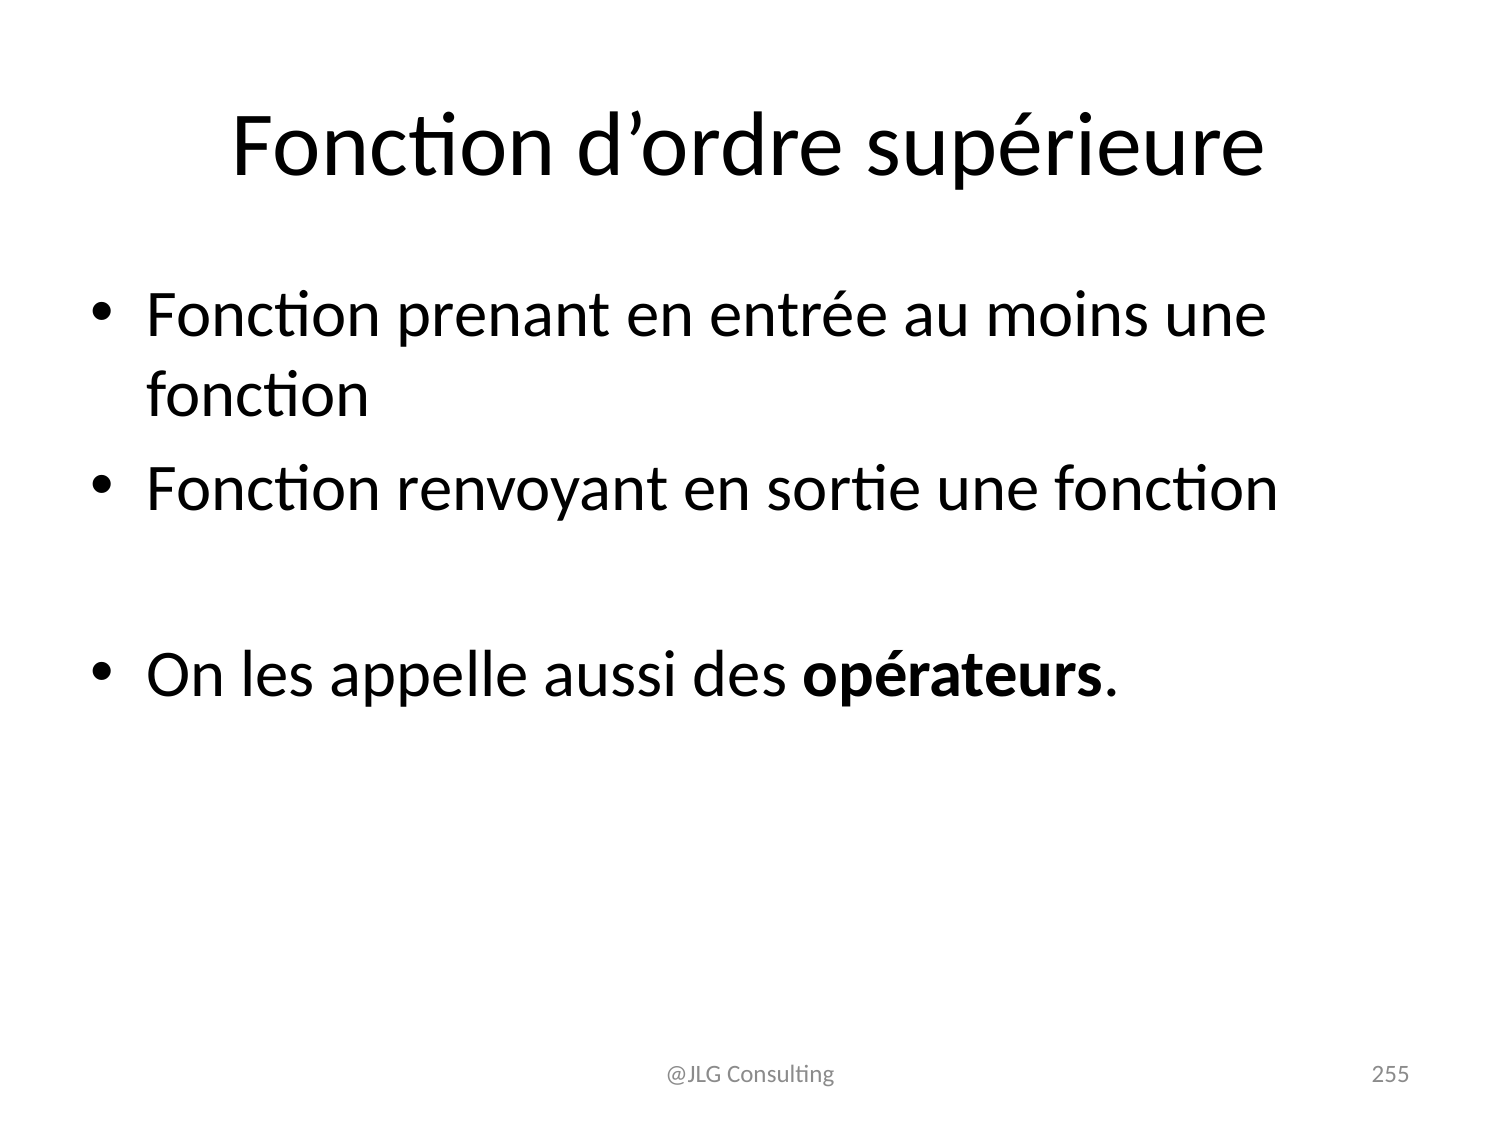

# Fonction d’ordre supérieure
Fonction prenant en entrée au moins une fonction
Fonction renvoyant en sortie une fonction

On les appelle aussi des opérateurs.
@JLG Consulting
255